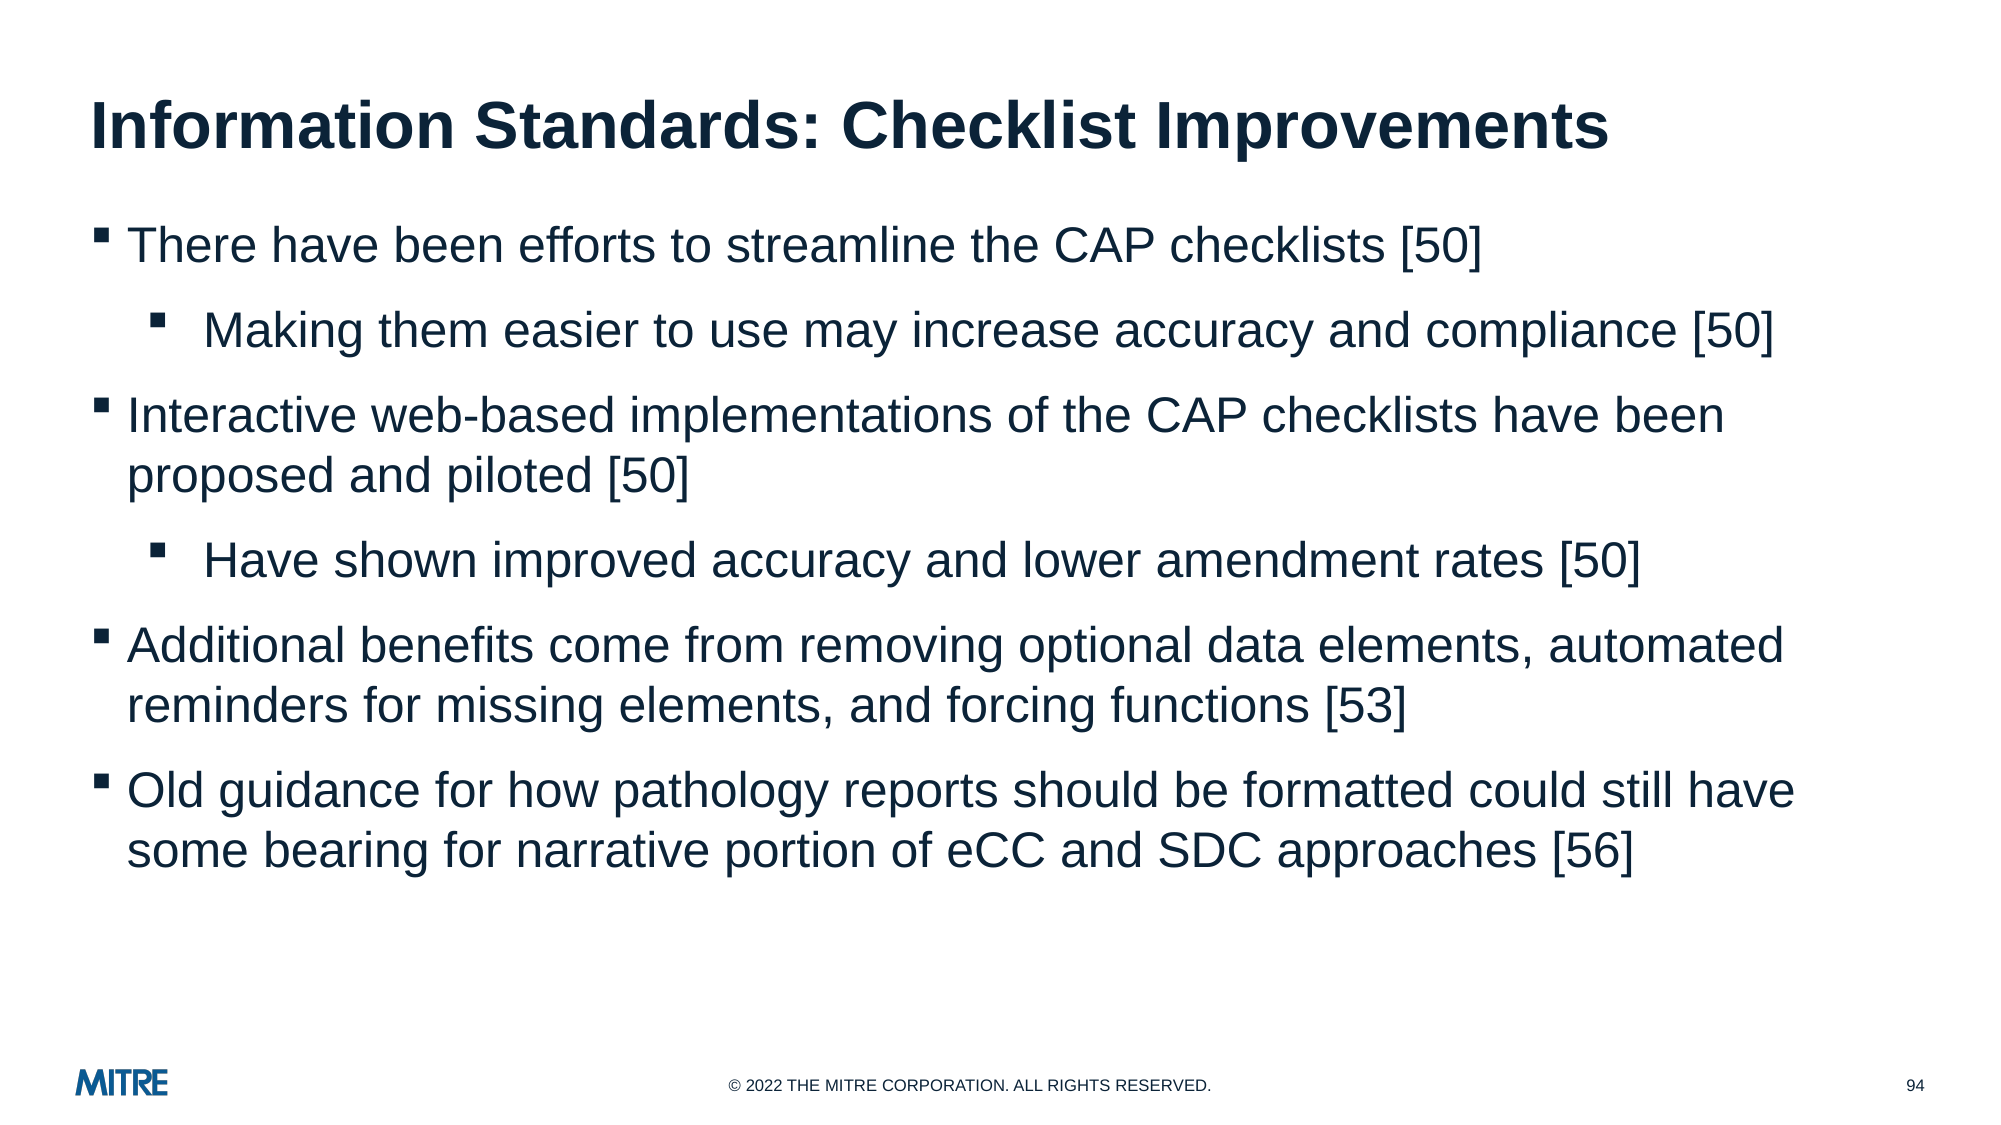

# Information Standards: Checklist Improvements
There have been efforts to streamline the CAP checklists [50]
Making them easier to use may increase accuracy and compliance [50]
Interactive web-based implementations of the CAP checklists have been proposed and piloted [50]
Have shown improved accuracy and lower amendment rates [50]
Additional benefits come from removing optional data elements, automated reminders for missing elements, and forcing functions [53]
Old guidance for how pathology reports should be formatted could still have some bearing for narrative portion of eCC and SDC approaches [56]
94